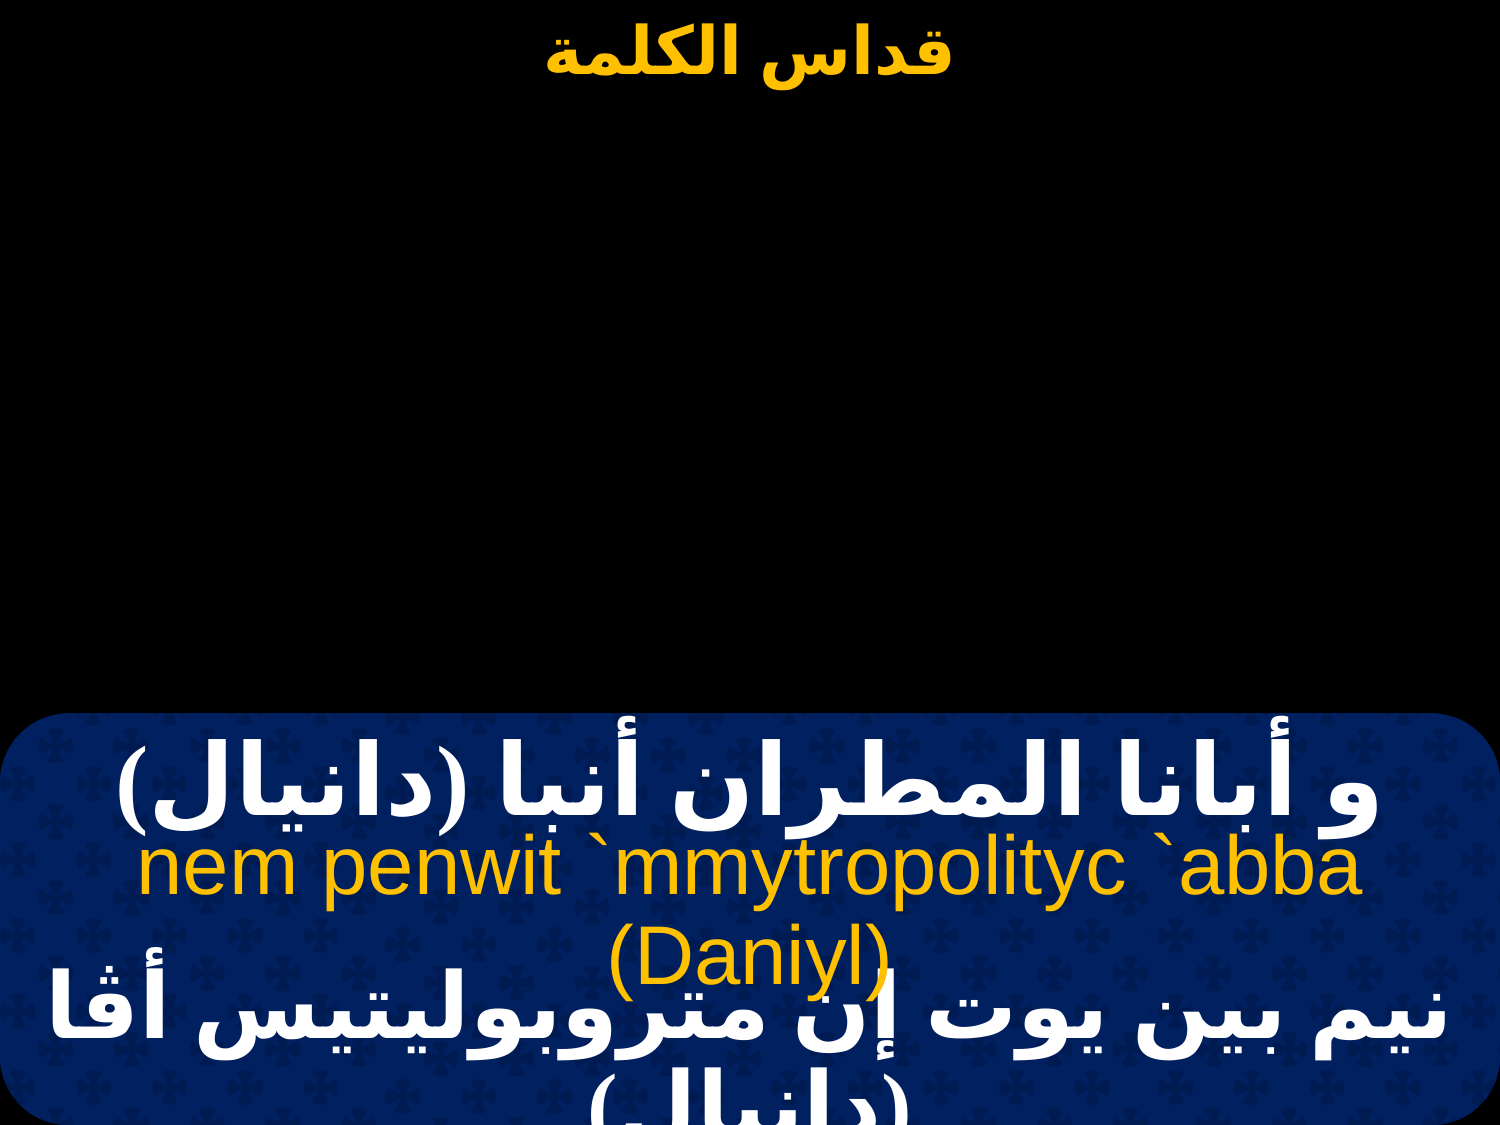

و أبانا المطران أنبا (دانيال)
nem penwit `mmytropolityc `abba (Daniyl)
نيم بين يوت إن متروبوليتيس أڤا (دانيال)